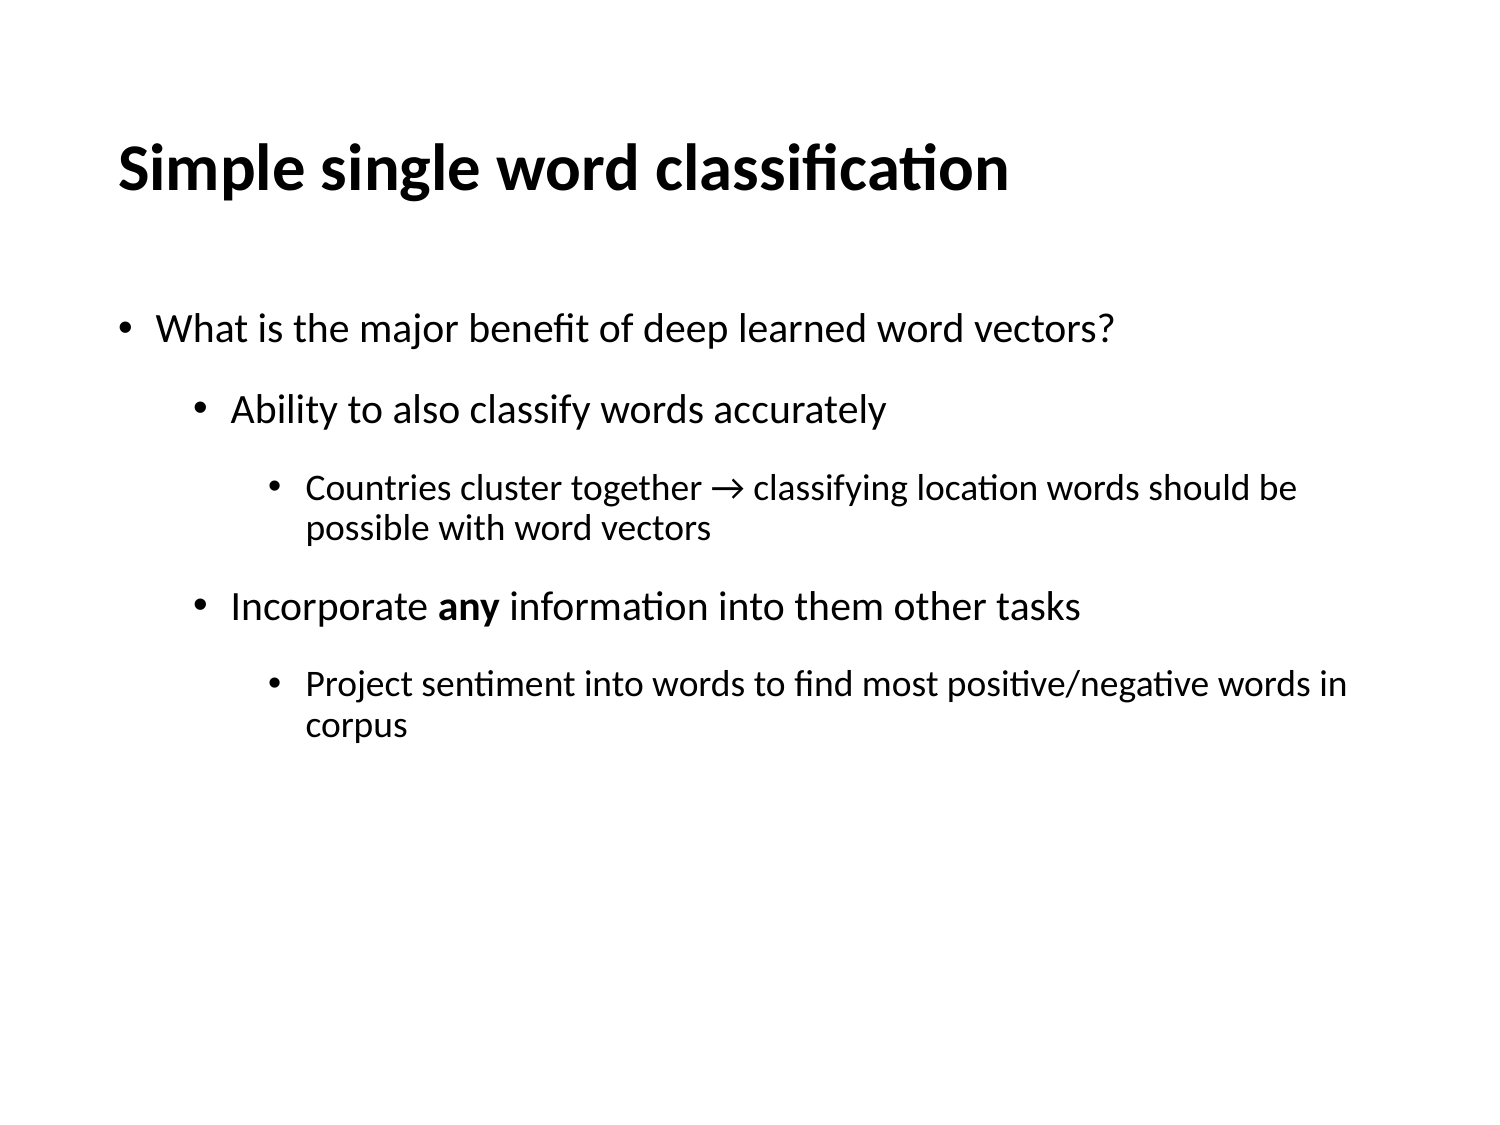

# Simple single word classification
What is the major benefit of deep learned word vectors?
Ability to also classify words accurately
Countries cluster together → classifying location words should be possible with word vectors
Incorporate any information into them other tasks
Project sentiment into words to find most positive/negative words in corpus